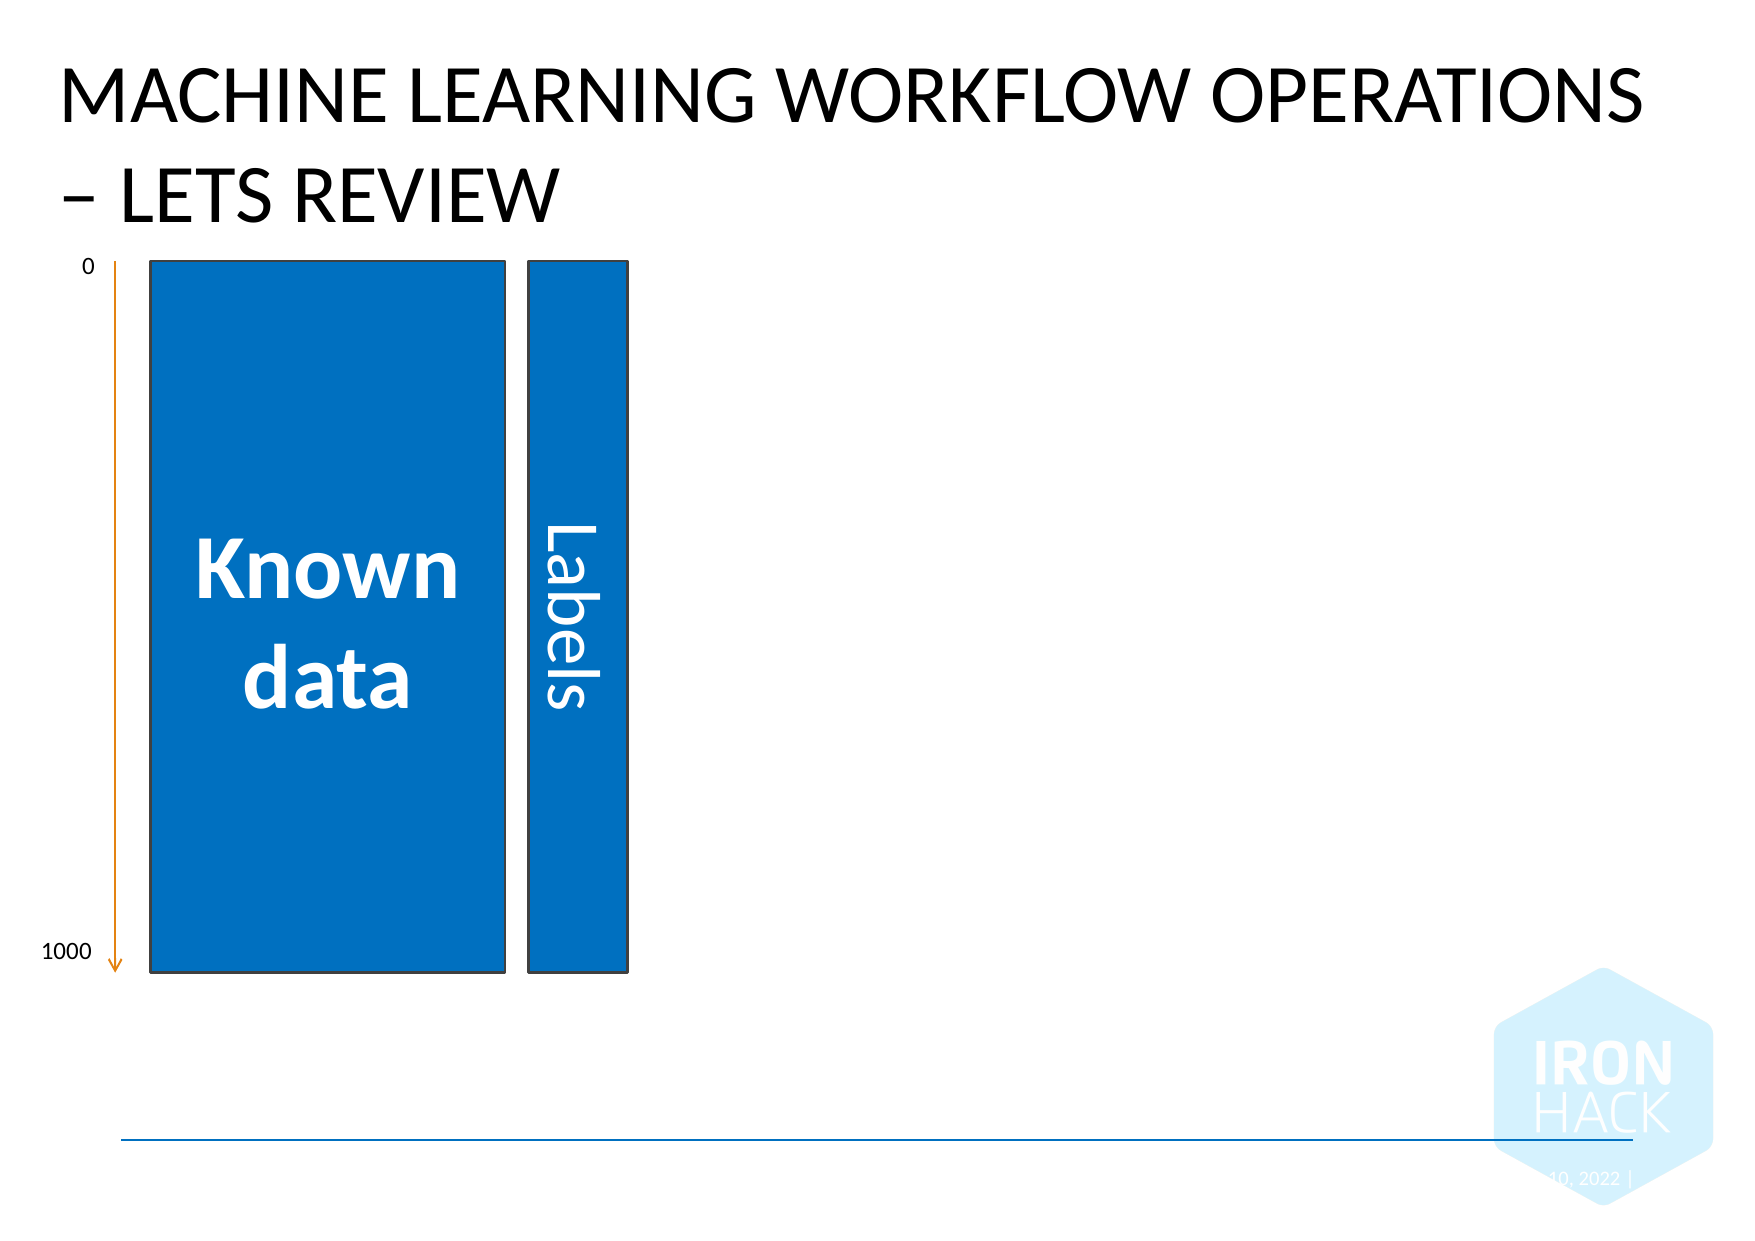

Machine learning workflow operations – Lets Review
0
Known data
Labels
1000
March 10, 2022 |
57